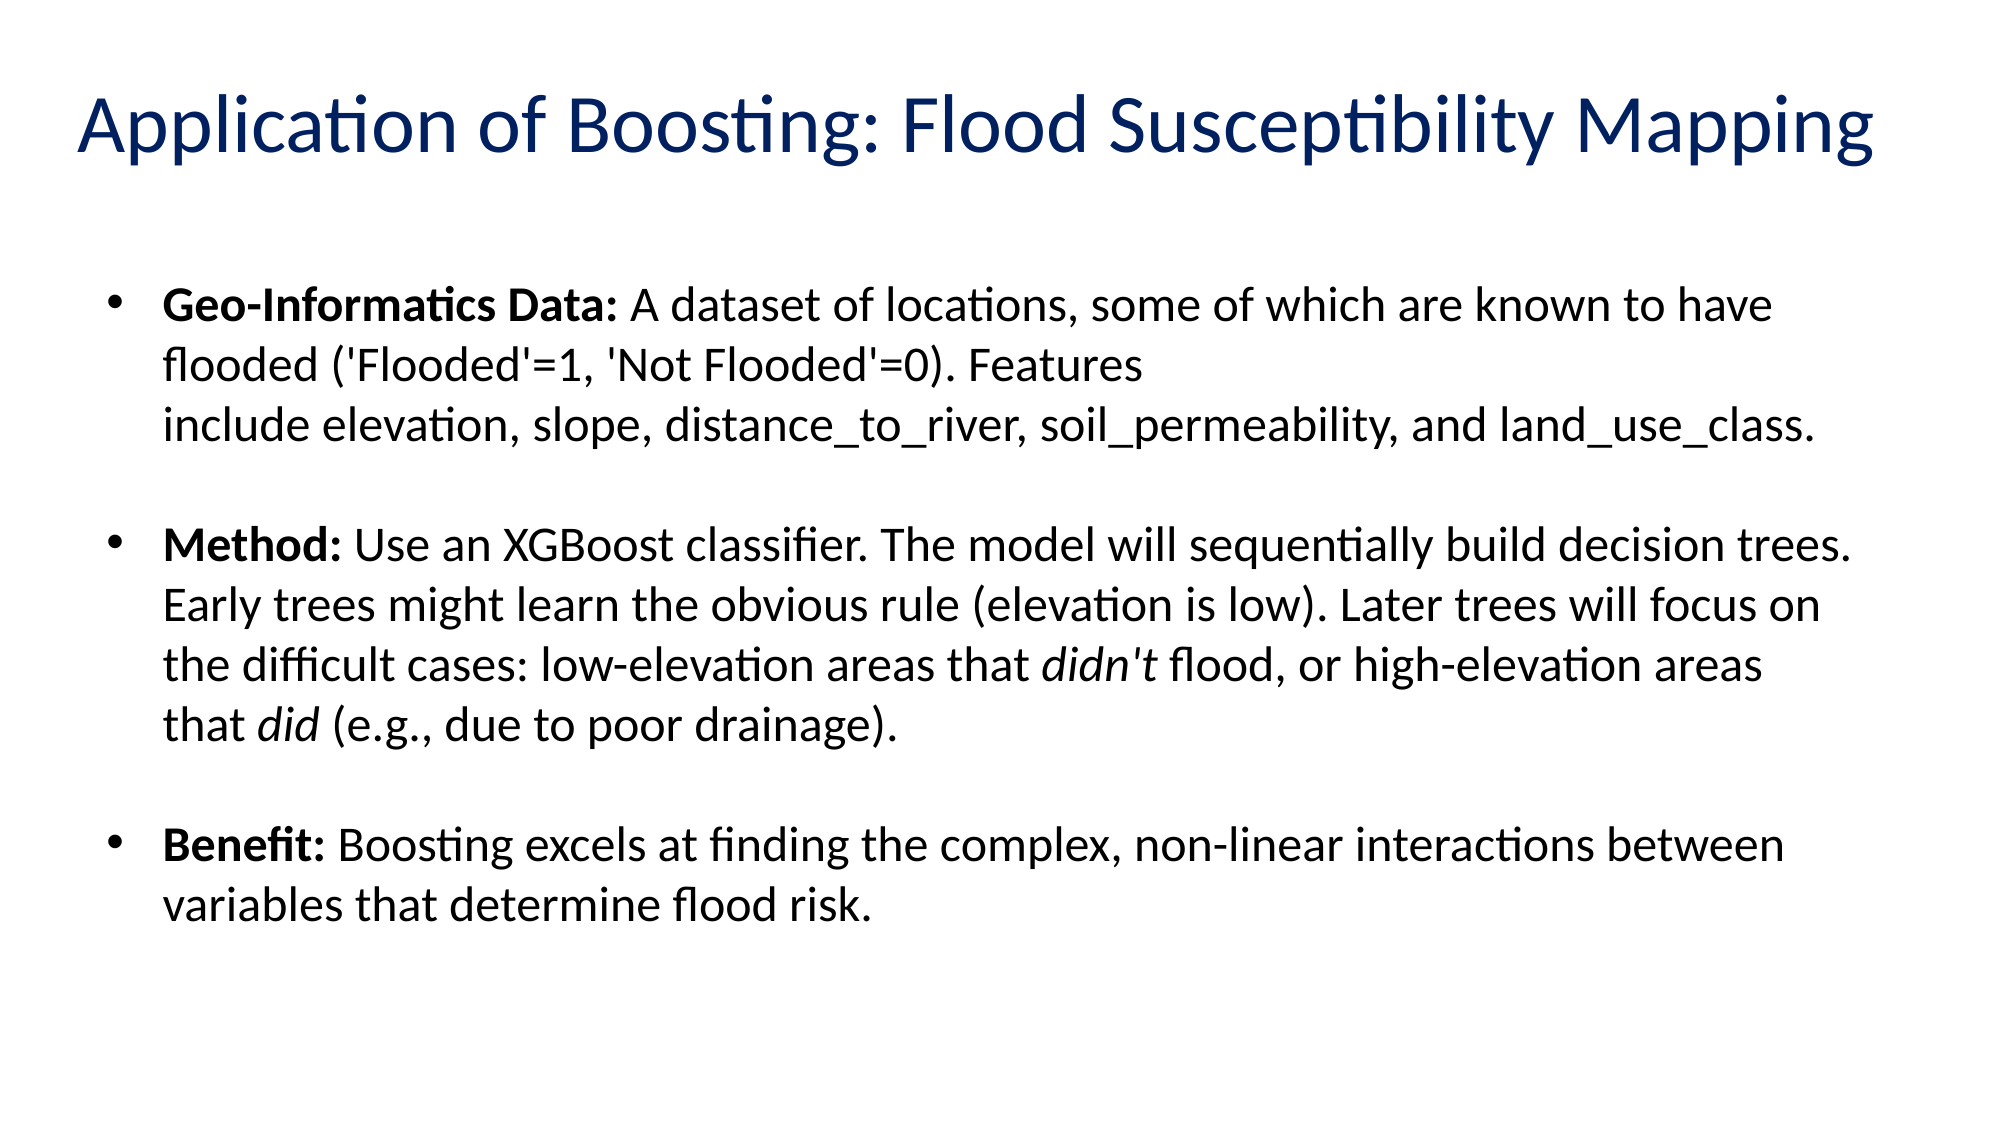

# Application of Boosting: Flood Susceptibility Mapping
Geo-Informatics Data: A dataset of locations, some of which are known to have flooded ('Flooded'=1, 'Not Flooded'=0). Features include elevation, slope, distance_to_river, soil_permeability, and land_use_class.

Method: Use an XGBoost classifier. The model will sequentially build decision trees. Early trees might learn the obvious rule (elevation is low). Later trees will focus on the difficult cases: low-elevation areas that didn't flood, or high-elevation areas that did (e.g., due to poor drainage).

Benefit: Boosting excels at finding the complex, non-linear interactions between variables that determine flood risk.